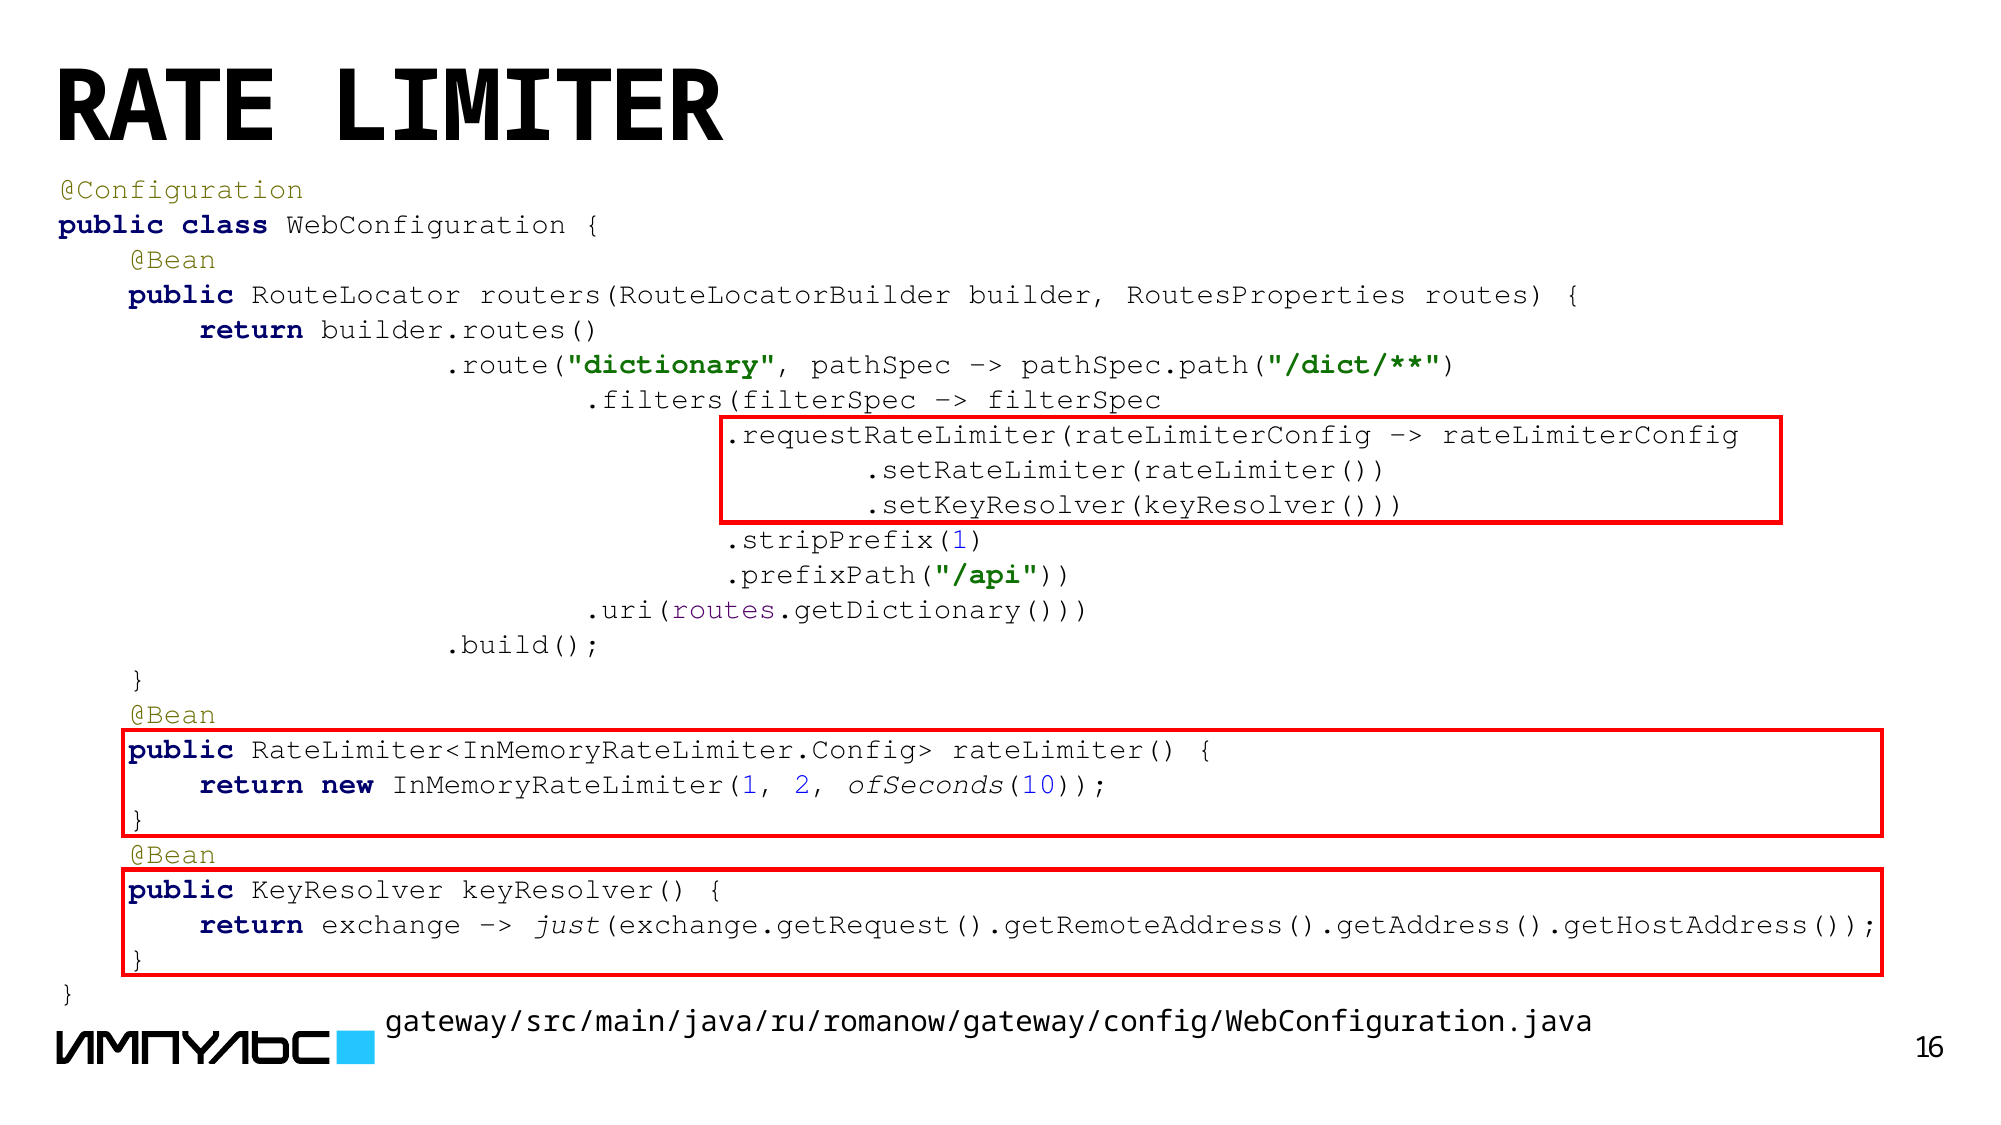

# Rate limiter
@Configuration
public class WebConfiguration {
    @Bean
    public RouteLocator routers(RouteLocatorBuilder builder, RoutesProperties routes) {
        return builder.routes()
                      .route("dictionary", pathSpec -> pathSpec.path("/dict/**")
                              .filters(filterSpec -> filterSpec
                                      .requestRateLimiter(rateLimiterConfig -> rateLimiterConfig
                                              .setRateLimiter(rateLimiter())
                                              .setKeyResolver(keyResolver()))
                                      .stripPrefix(1)
                                      .prefixPath("/api"))
                              .uri(routes.getDictionary()))
                      .build();
    }
    @Bean
    public RateLimiter<InMemoryRateLimiter.Config> rateLimiter() {
        return new InMemoryRateLimiter(1, 2, ofSeconds(10));
    }
    @Bean
    public KeyResolver keyResolver() {
        return exchange -> just(exchange.getRequest().getRemoteAddress().getAddress().getHostAddress());
    }
}

gateway/src/main/java/ru/romanow/gateway/config/WebConfiguration.java
16